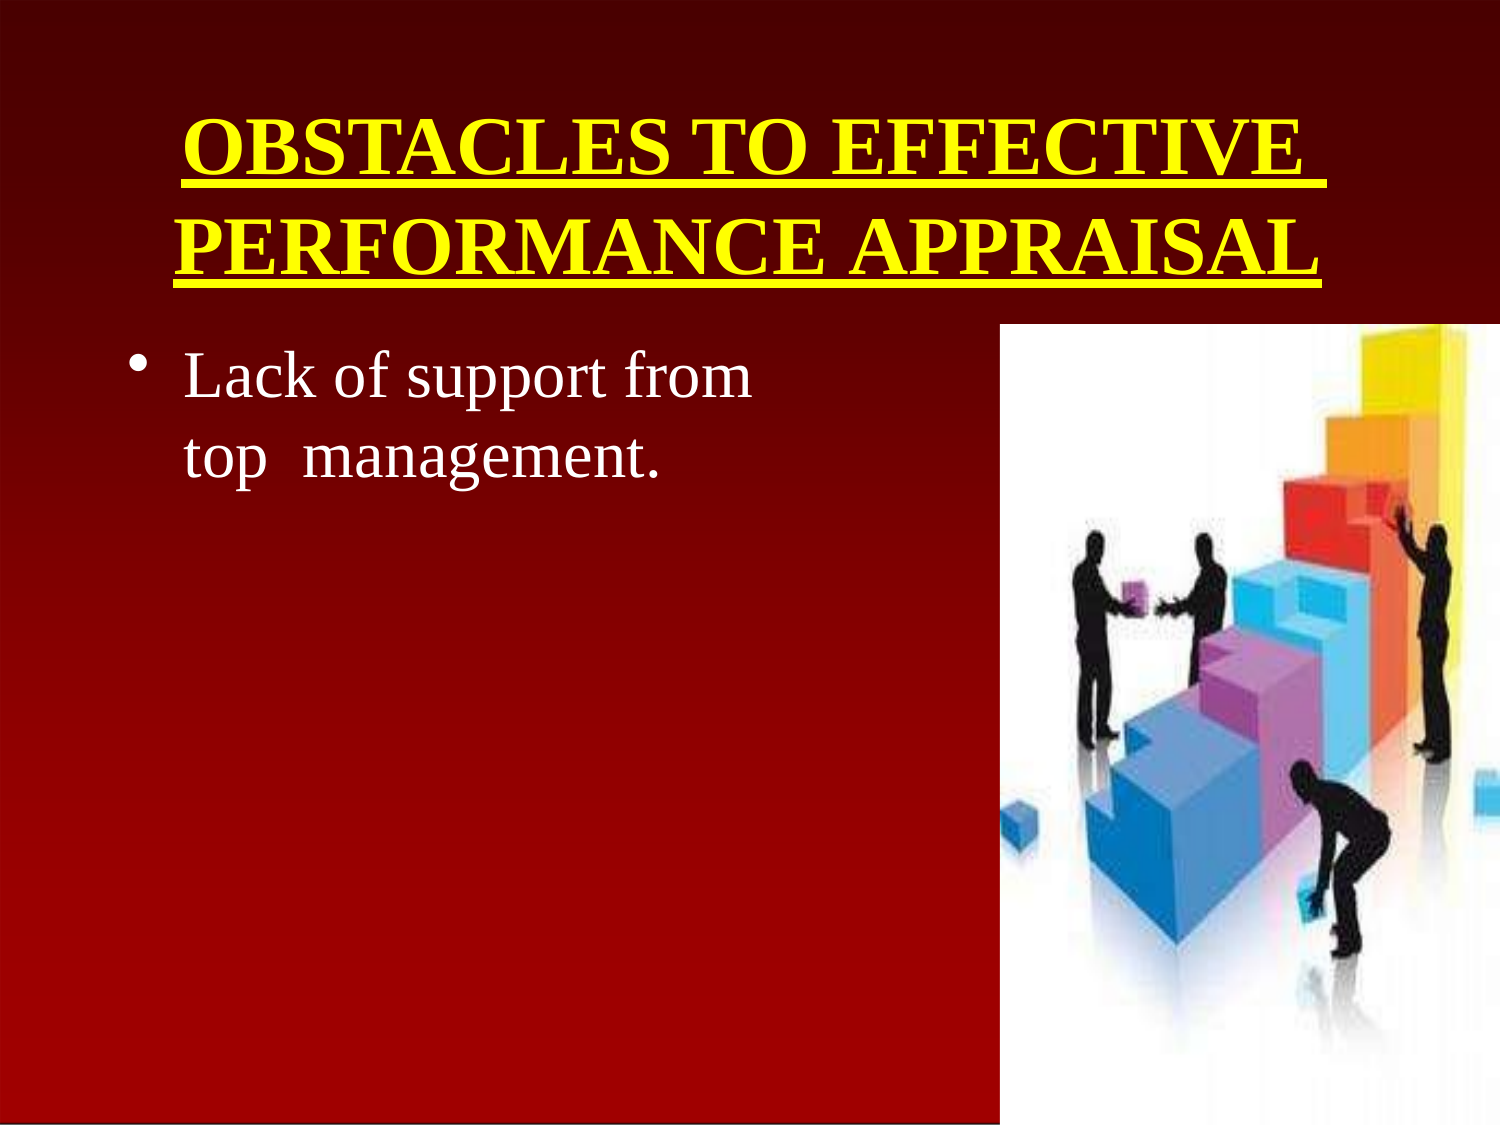

# OBSTACLES TO EFFECTIVE  PERFORMANCE APPRAISAL

Lack of support from top  management.